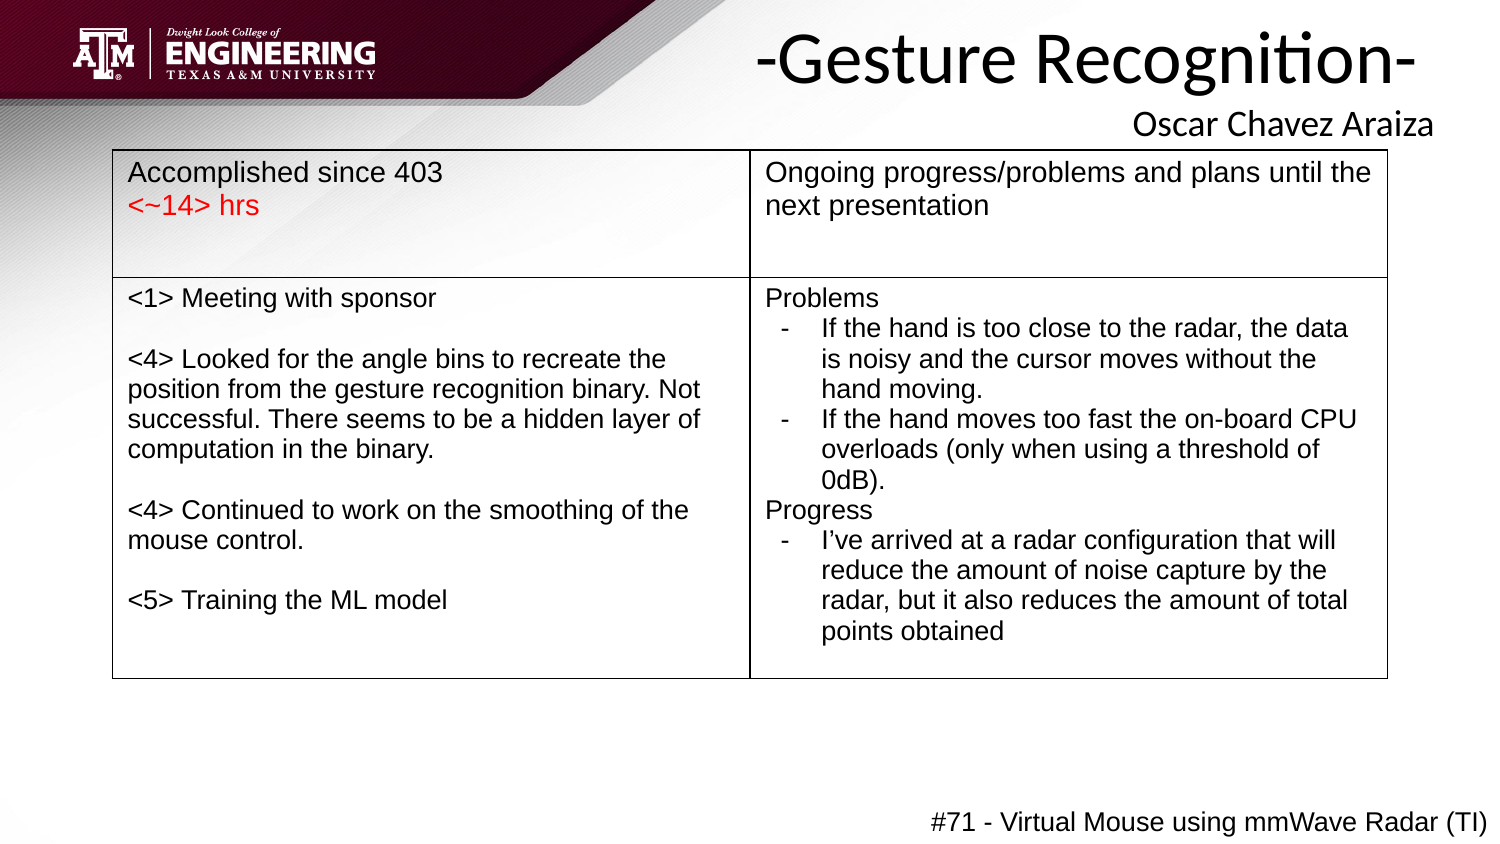

-Gesture Recognition-
 				Oscar Chavez Araiza
| Accomplished since 403 <~14> hrs | Ongoing progress/problems and plans until the next presentation |
| --- | --- |
| <1> Meeting with sponsor <4> Looked for the angle bins to recreate the position from the gesture recognition binary. Not successful. There seems to be a hidden layer of computation in the binary. <4> Continued to work on the smoothing of the mouse control. <5> Training the ML model | Problems If the hand is too close to the radar, the data is noisy and the cursor moves without the hand moving. If the hand moves too fast the on-board CPU overloads (only when using a threshold of 0dB). Progress I’ve arrived at a radar configuration that will reduce the amount of noise capture by the radar, but it also reduces the amount of total points obtained |
#71 - Virtual Mouse using mmWave Radar (TI)